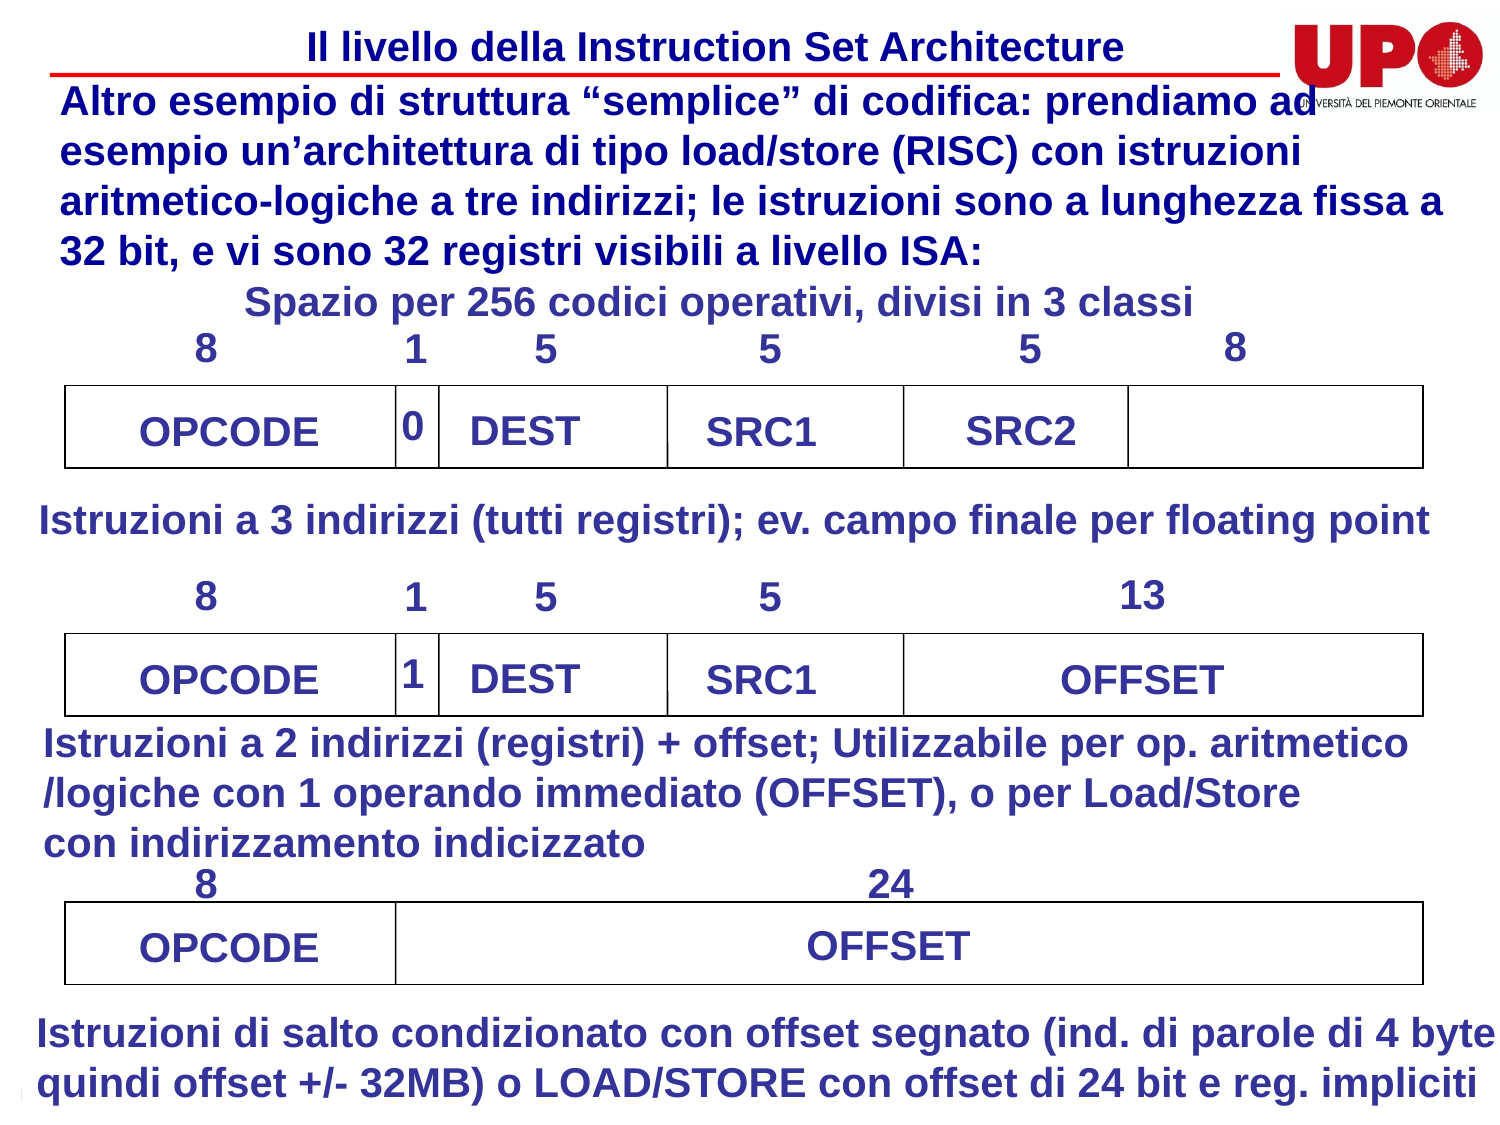

Il livello della Instruction Set Architecture
Altro esempio di struttura “semplice” di codifica: prendiamo ad esempio un’architettura di tipo load/store (RISC) con istruzioni aritmetico-logiche a tre indirizzi; le istruzioni sono a lunghezza fissa a 32 bit, e vi sono 32 registri visibili a livello ISA:

Spazio per 256 codici operativi, divisi in 3 classi
8
8
1
5
5
5

0
DEST
SRC2
OPCODE
SRC1
Istruzioni a 3 indirizzi (tutti registri); ev. campo finale per floating point
13
8
1
5
5

1
DEST
OFFSET
OPCODE
SRC1
Istruzioni a 2 indirizzi (registri) + offset; Utilizzabile per op. aritmetico
/logiche con 1 operando immediato (OFFSET), o per Load/Store
con indirizzamento indicizzato
8
24

OFFSET
OPCODE
Istruzioni di salto condizionato con offset segnato (ind. di parole di 4 byte
quindi offset +/- 32MB) o LOAD/STORE con offset di 24 bit e reg. impliciti

Architettura degli Elaboratori II, Giuliana Franceschinis – A.A. 2006/2007